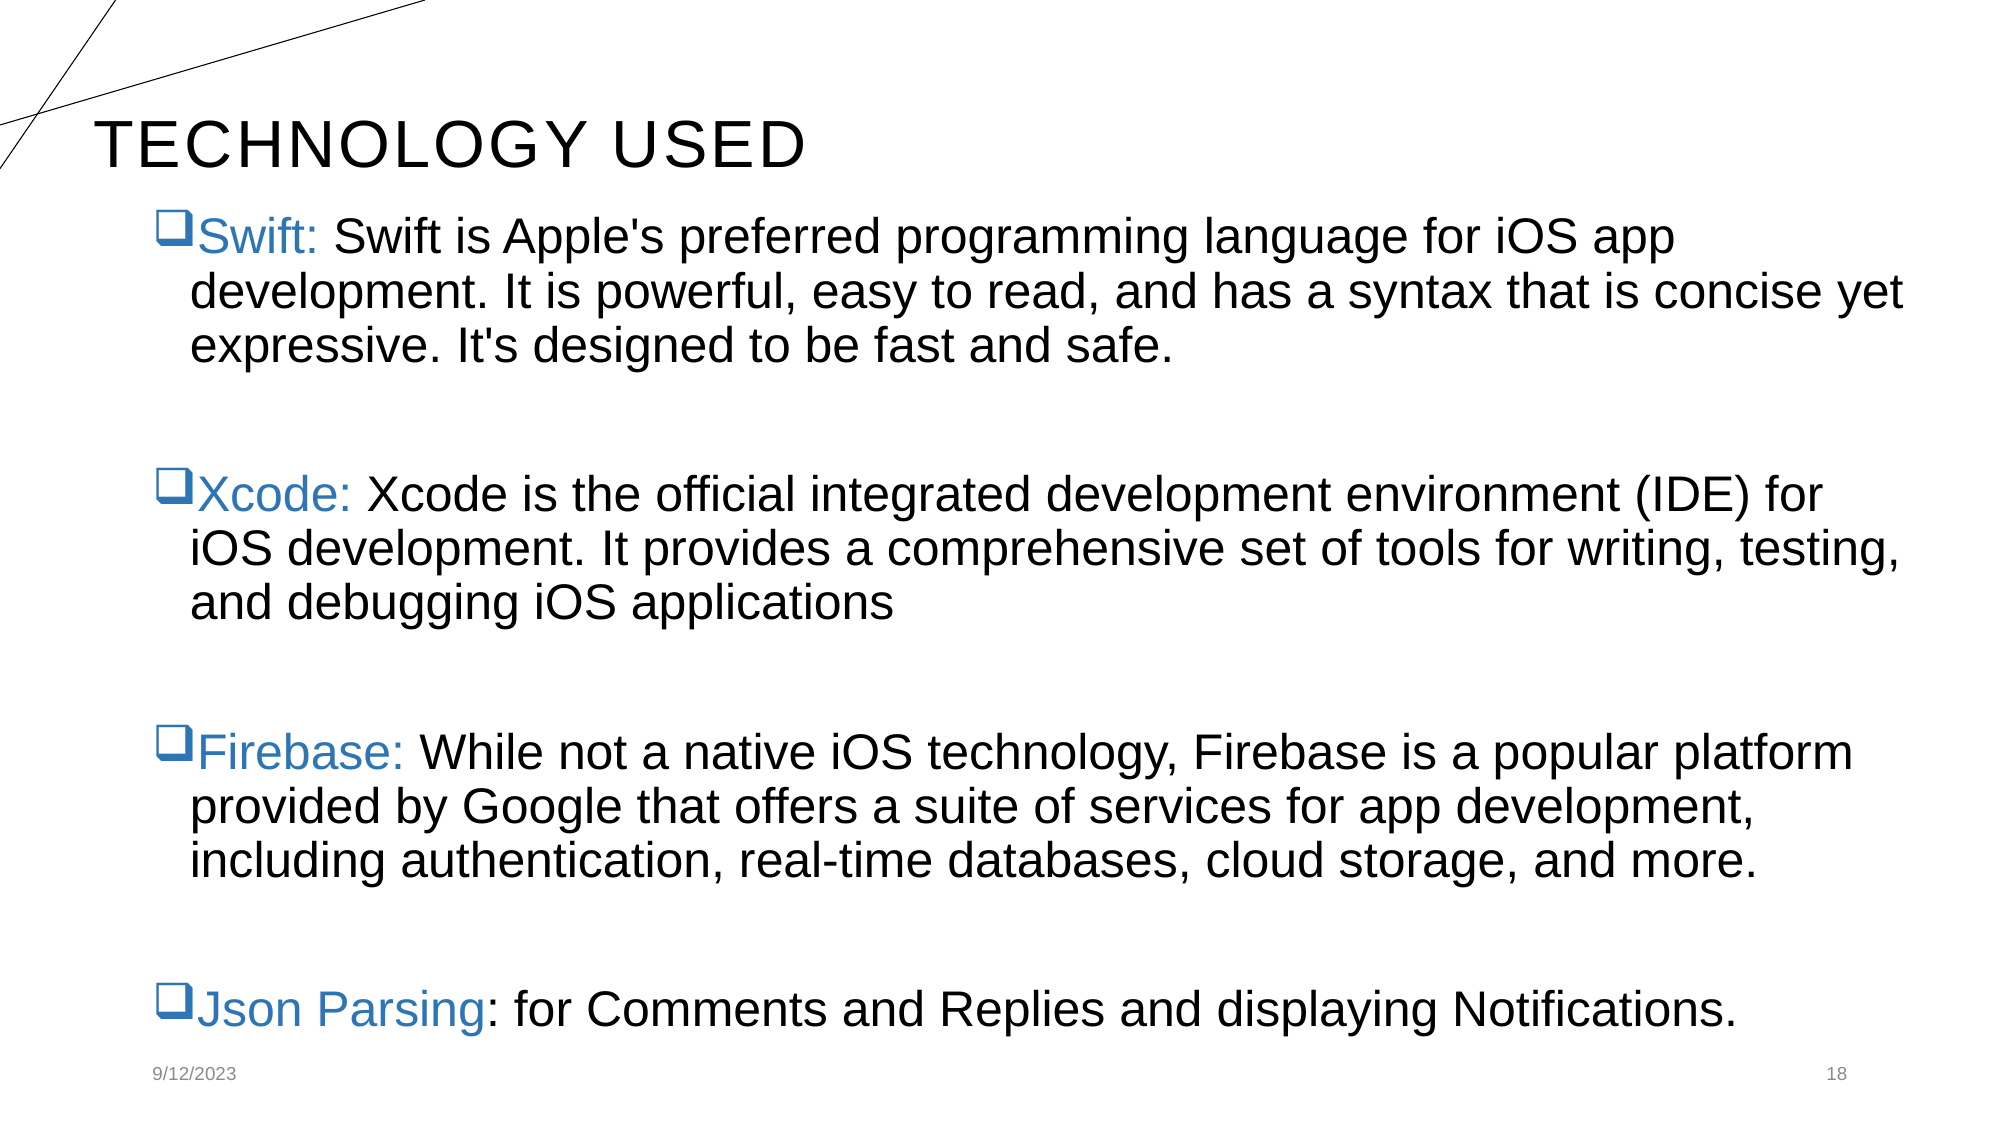

# Technology USED
Swift: Swift is Apple's preferred programming language for iOS app development. It is powerful, easy to read, and has a syntax that is concise yet expressive. It's designed to be fast and safe.

Xcode: Xcode is the official integrated development environment (IDE) for iOS development. It provides a comprehensive set of tools for writing, testing, and debugging iOS applications

Firebase: While not a native iOS technology, Firebase is a popular platform provided by Google that offers a suite of services for app development, including authentication, real-time databases, cloud storage, and more.

Json Parsing: for Comments and Replies and displaying Notifications.

9/12/2023
18